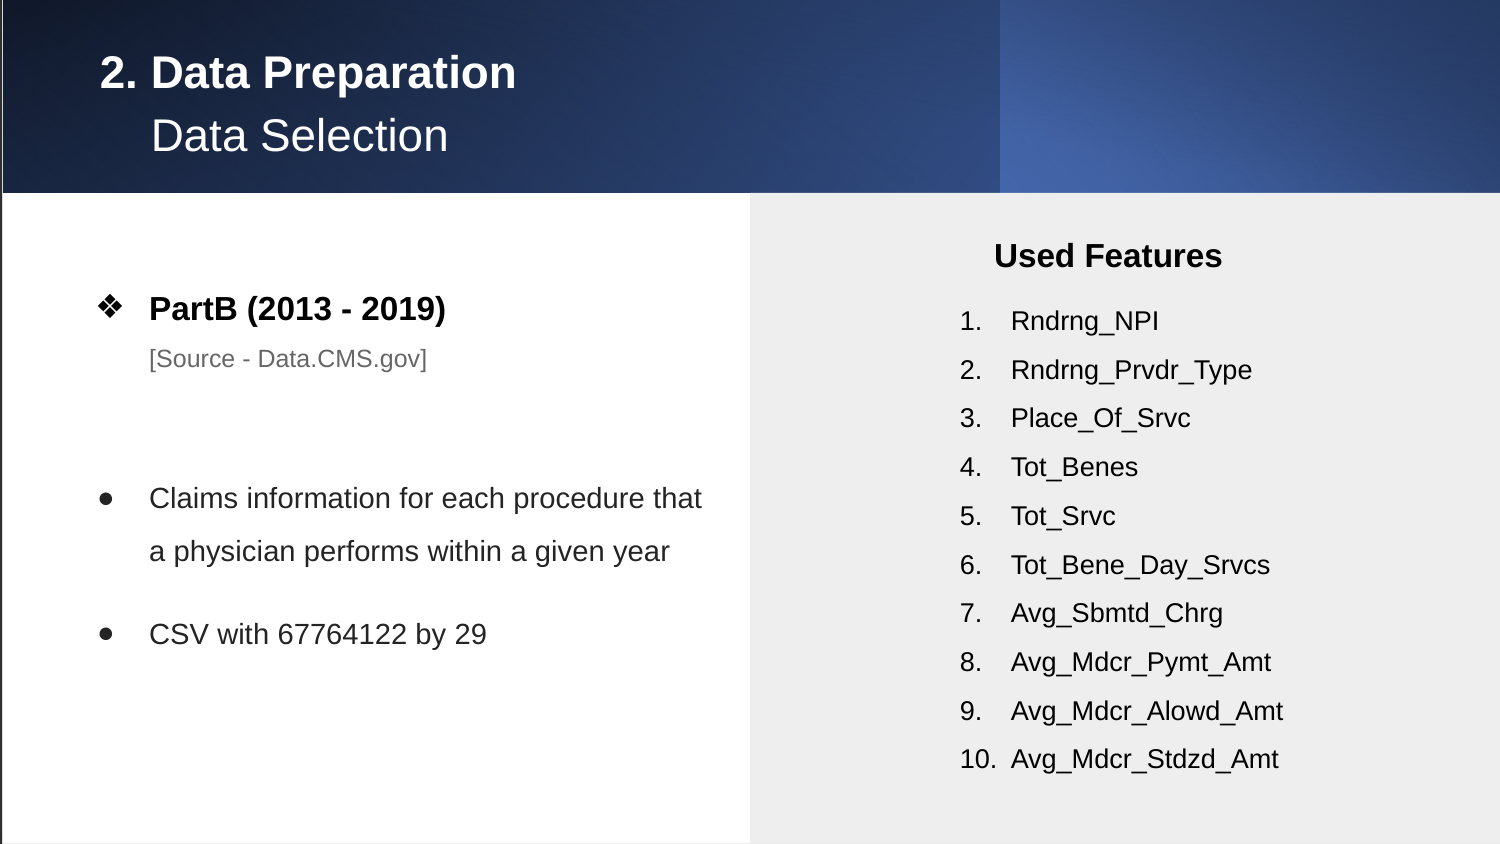

# 2. Data Preparation
    Data Selection

Used Features

Rndrng_NPI
Rndrng_Prvdr_Type
Place_Of_Srvc
Tot_Benes
Tot_Srvc
Tot_Bene_Day_Srvcs
Avg_Sbmtd_Chrg
Avg_Mdcr_Pymt_Amt
Avg_Mdcr_Alowd_Amt
Avg_Mdcr_Stdzd_Amt

PartB (2013 - 2019)
[Source - Data.CMS.gov]

Claims information for each procedure that a physician performs within a given year

CSV with 67764122 by 29